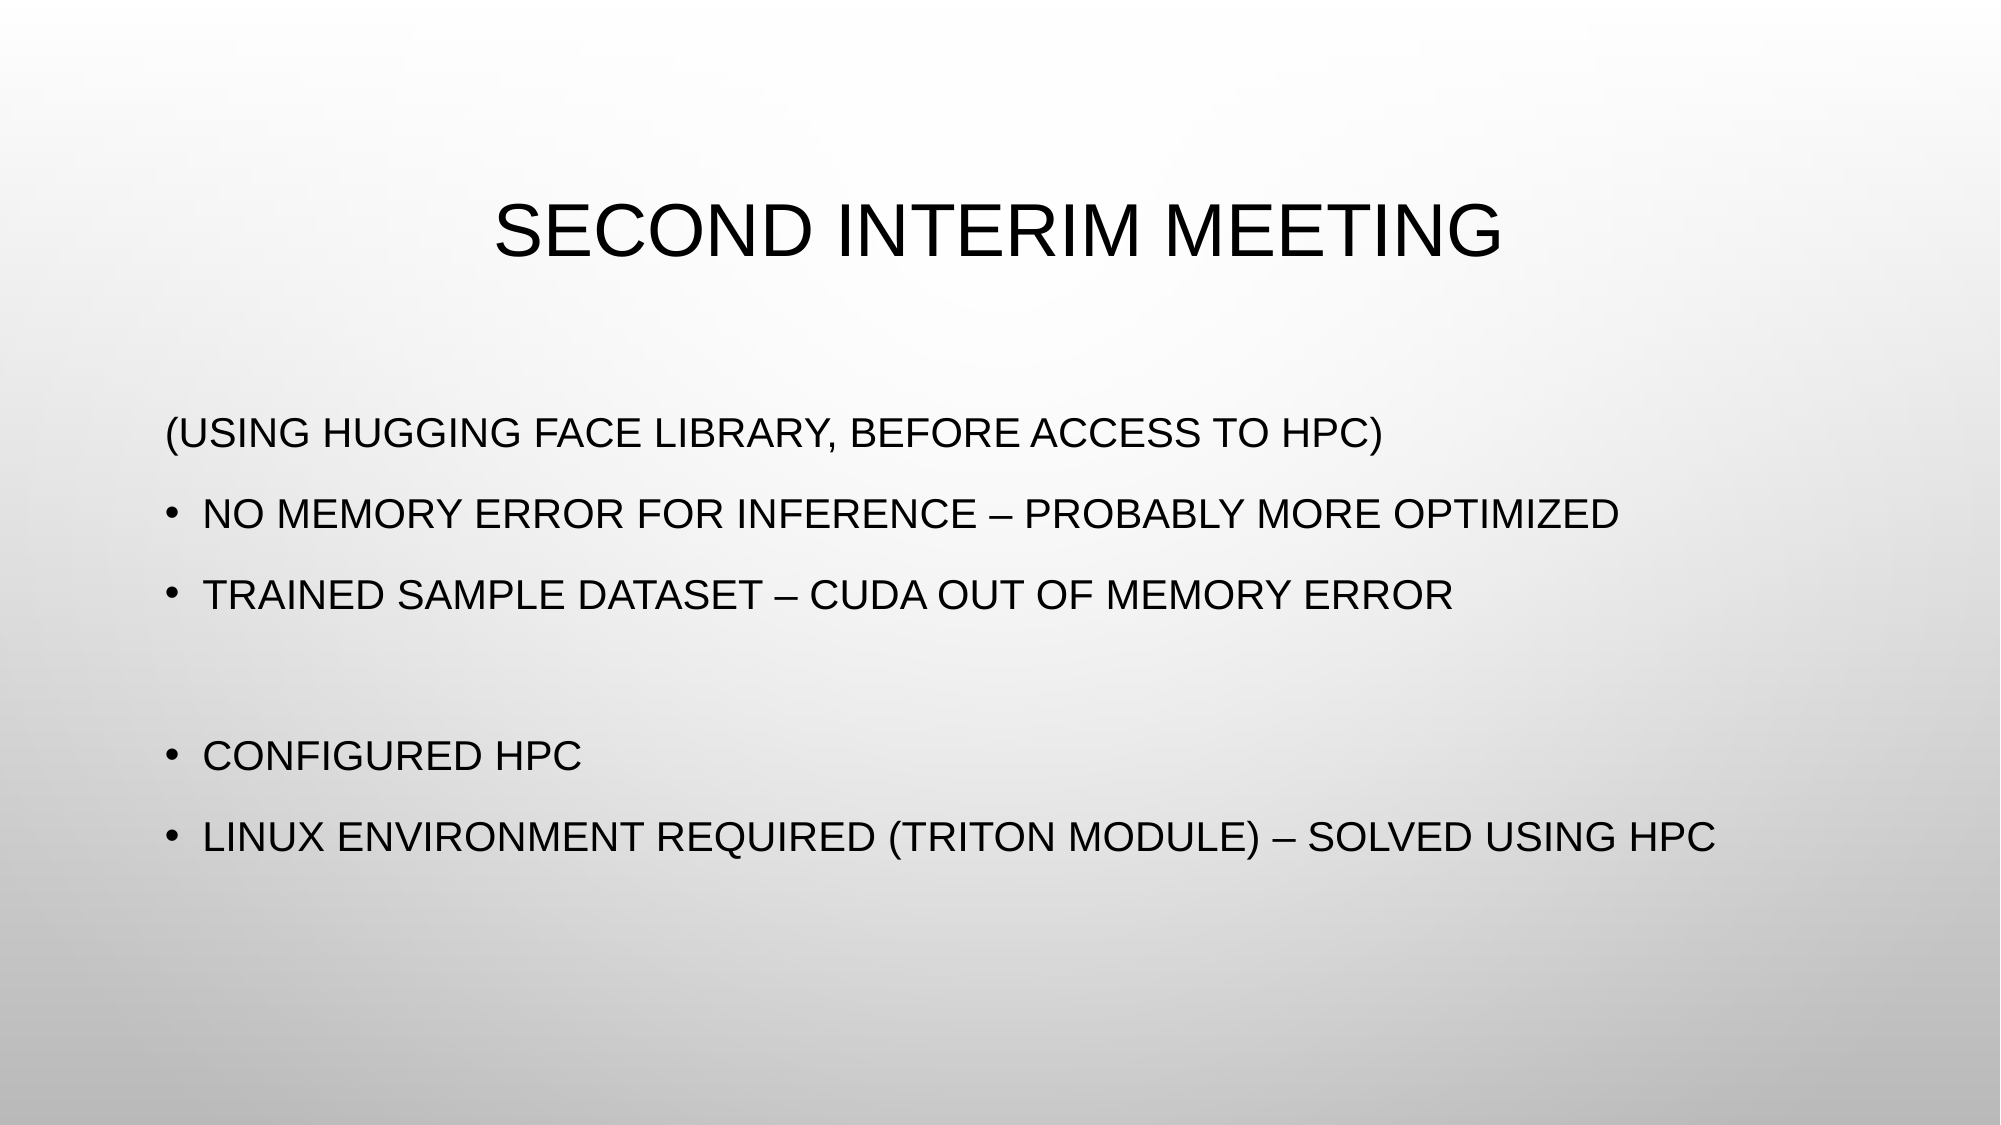

# Second interim meeting
(Using Hugging Face library, before access to HPC)
No memory error for inference – probably more optimized
Trained sample dataset – Cuda out of memory error

Configured HPC
Linux environment required (triton module) – solved using HPC